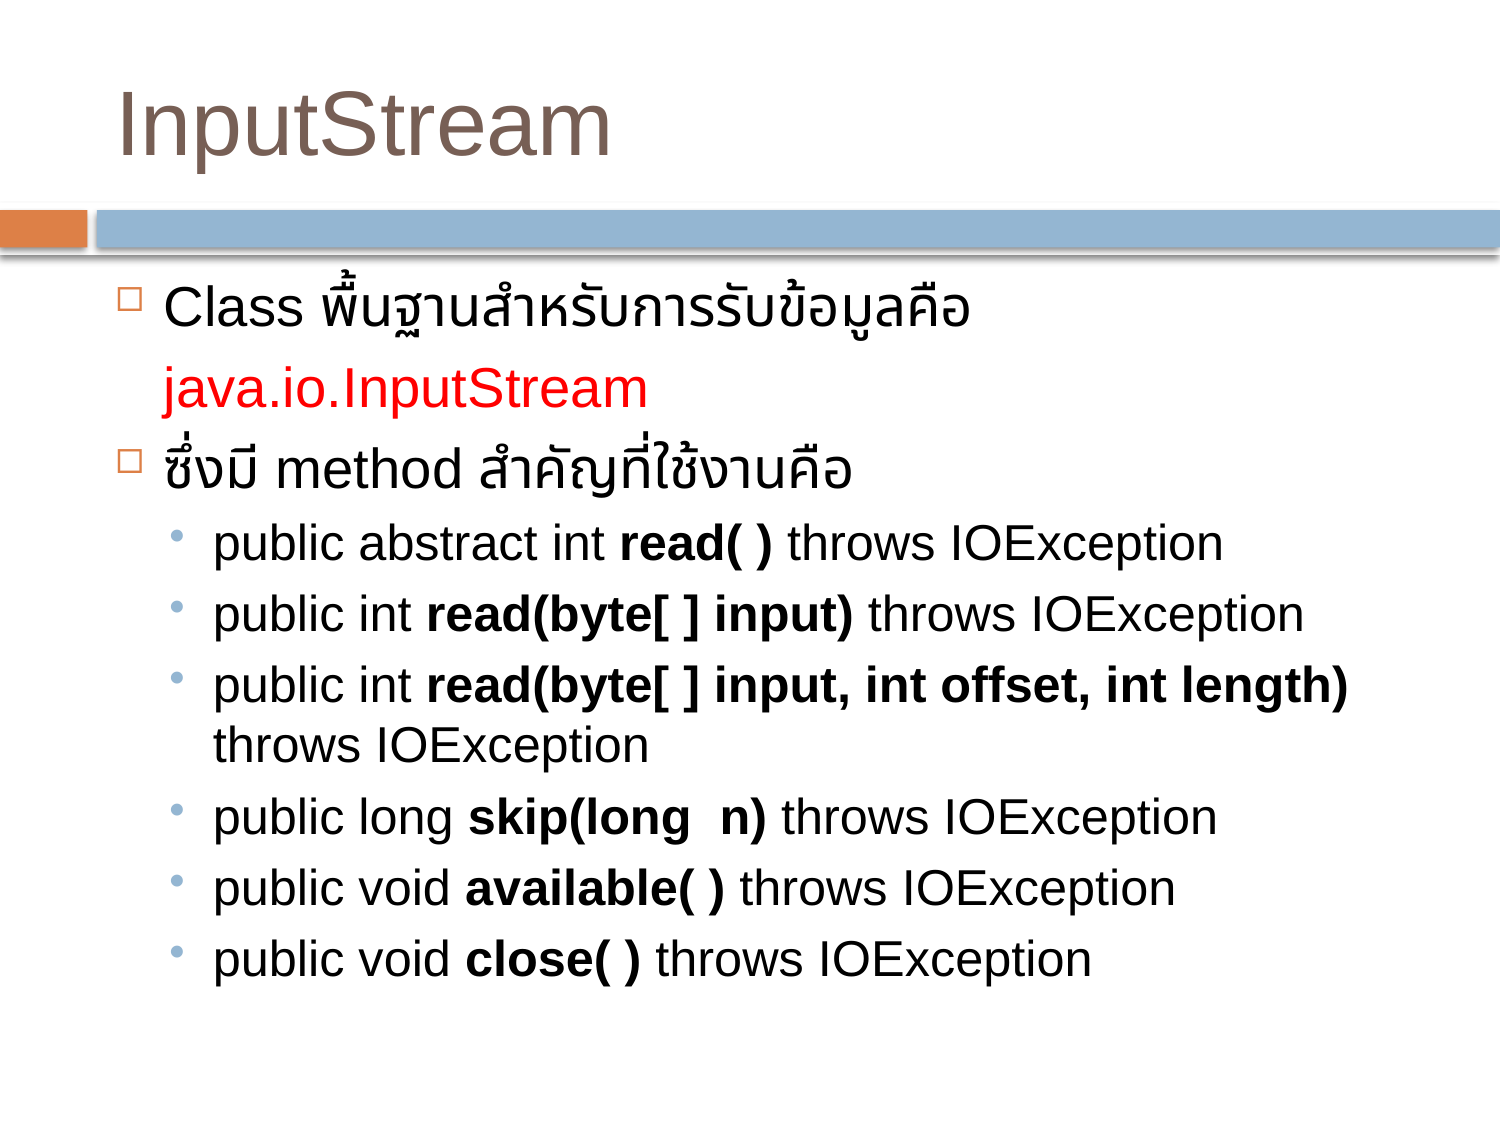

# InputStream
Class พื้นฐานสำหรับการรับข้อมูลคือ
			java.io.InputStream
ซึ่งมี method สำคัญที่ใช้งานคือ
public abstract int read( ) throws IOException
public int read(byte[ ] input) throws IOException
public int read(byte[ ] input, int offset, int length) throws IOException
public long skip(long  n) throws IOException
public void available( ) throws IOException
public void close( ) throws IOException